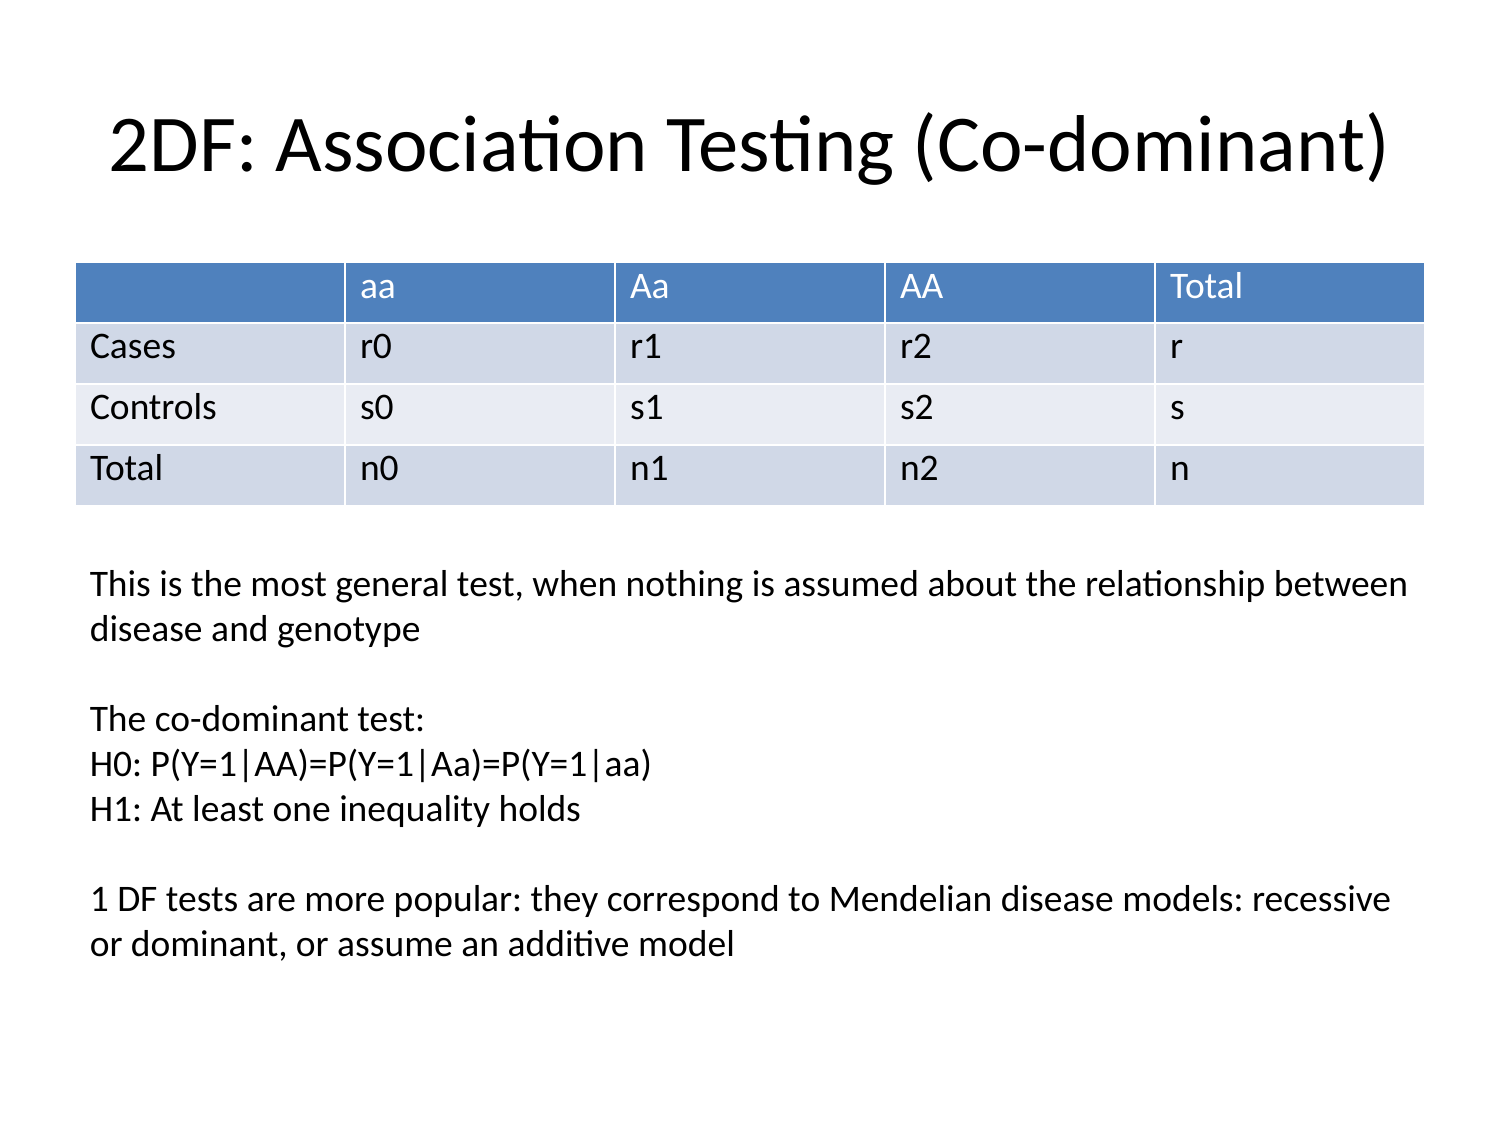

# 2DF: Association Testing (Co-dominant)
|  | aa | Aa | AA | Total |
| --- | --- | --- | --- | --- |
| Cases | r0 | r1 | r2 | r |
| Controls | s0 | s1 | s2 | s |
| Total | n0 | n1 | n2 | n |
This is the most general test, when nothing is assumed about the relationship between disease and genotype

The co-dominant test:
H0: P(Y=1|AA)=P(Y=1|Aa)=P(Y=1|aa)
H1: At least one inequality holds

1 DF tests are more popular: they correspond to Mendelian disease models: recessive or dominant, or assume an additive model